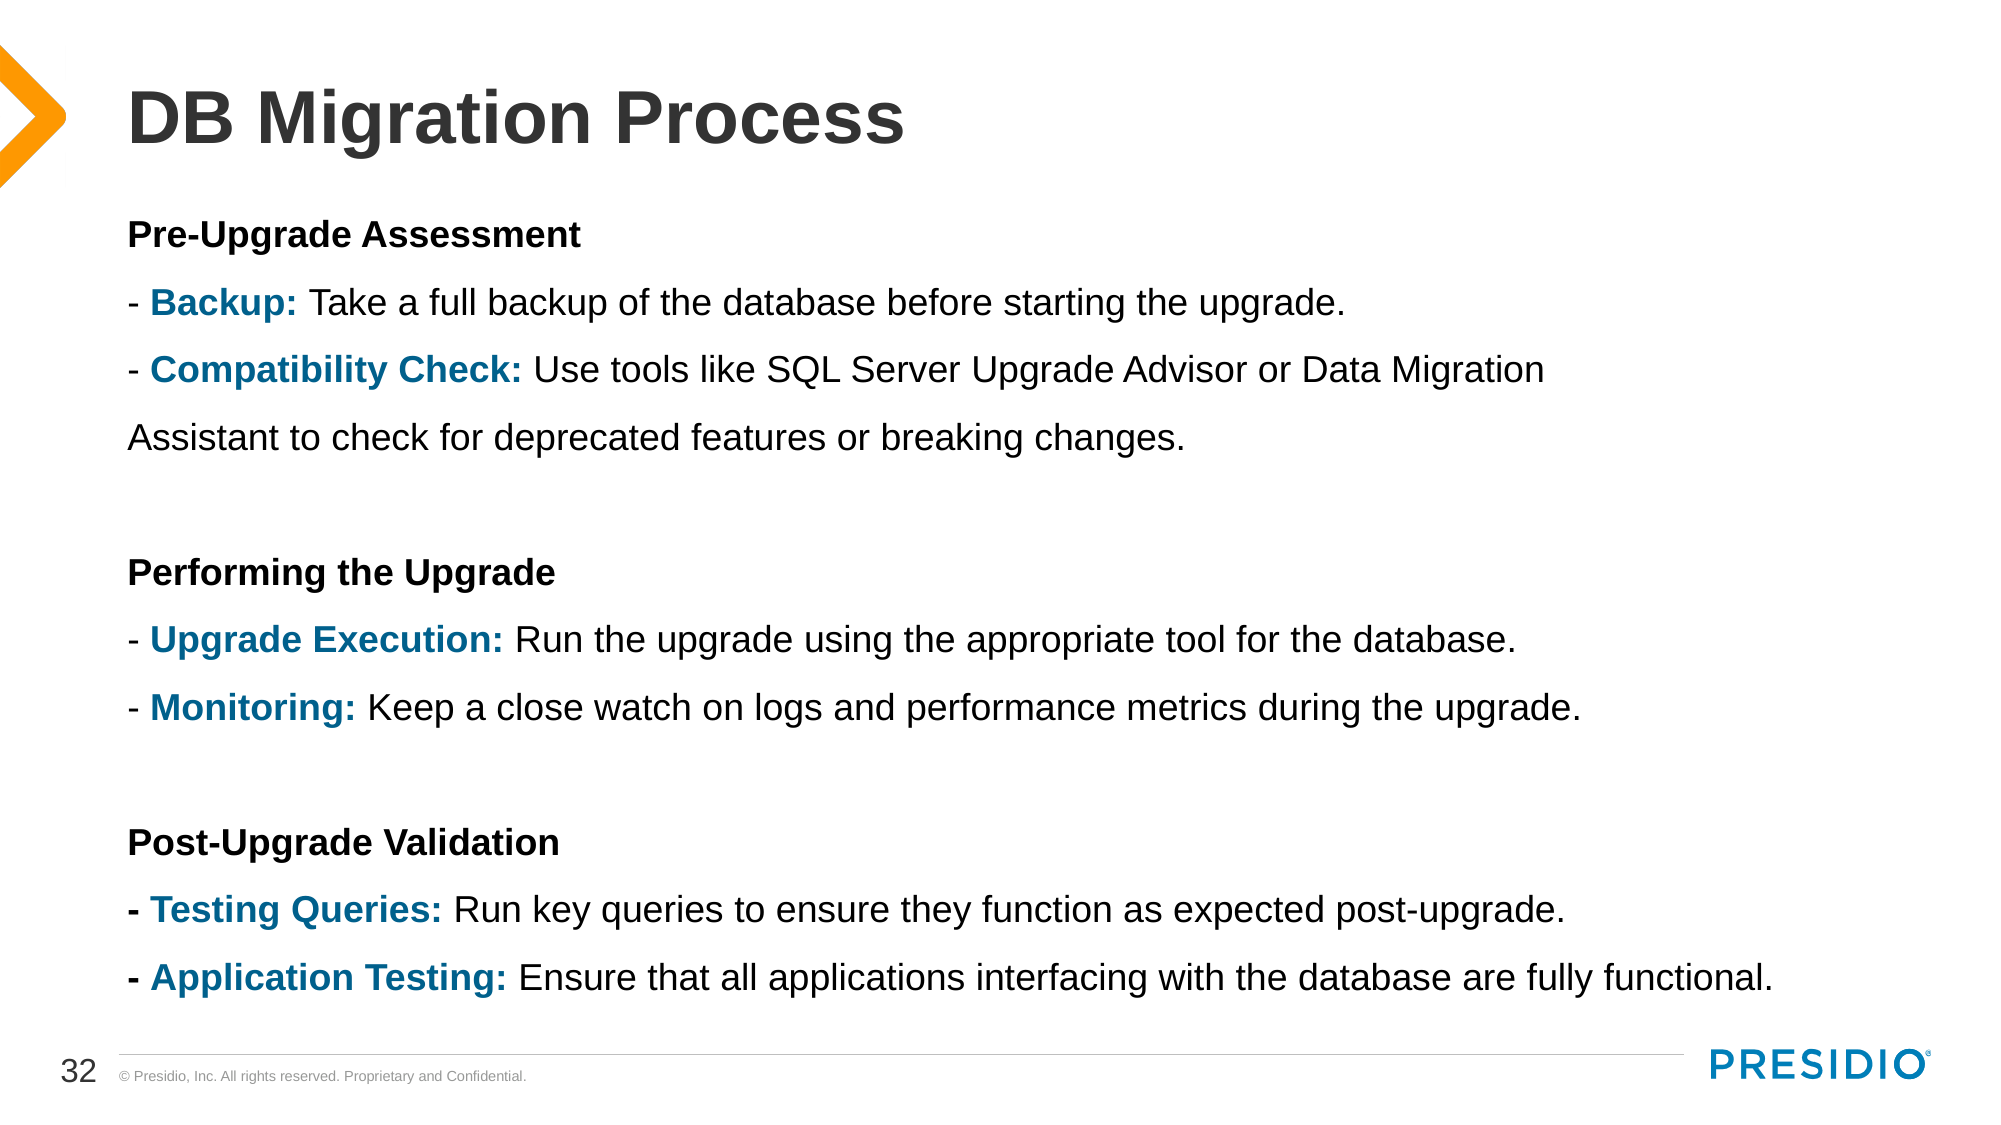

# DB Migration Process
Pre-Upgrade Assessment
- Backup: Take a full backup of the database before starting the upgrade.
- Compatibility Check: Use tools like SQL Server Upgrade Advisor or Data Migration
Assistant to check for deprecated features or breaking changes.

Performing the Upgrade
- Upgrade Execution: Run the upgrade using the appropriate tool for the database.
- Monitoring: Keep a close watch on logs and performance metrics during the upgrade.

Post-Upgrade Validation
- Testing Queries: Run key queries to ensure they function as expected post-upgrade.
- Application Testing: Ensure that all applications interfacing with the database are fully functional.

32